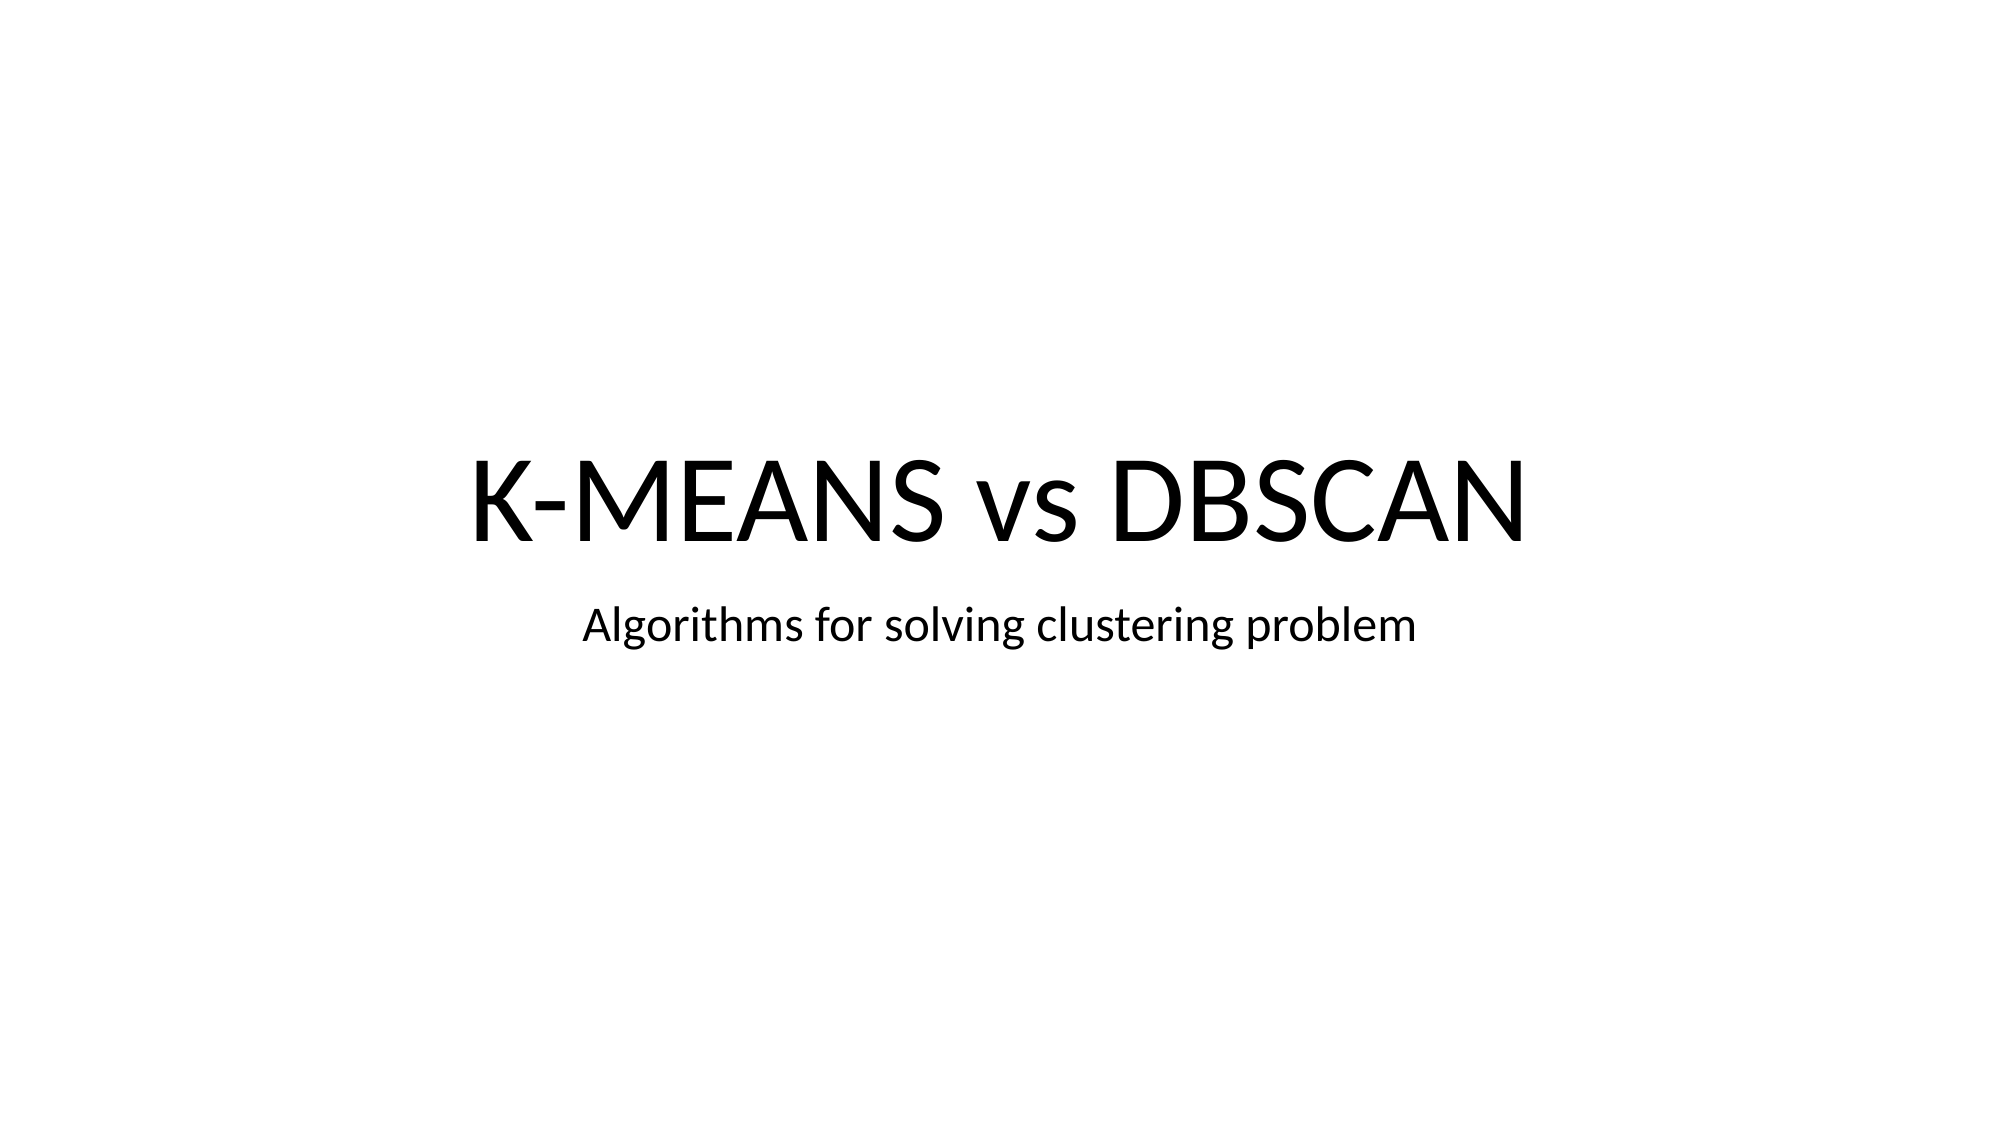

# K-MEANS vs DBSCAN
Algorithms for solving clustering problem